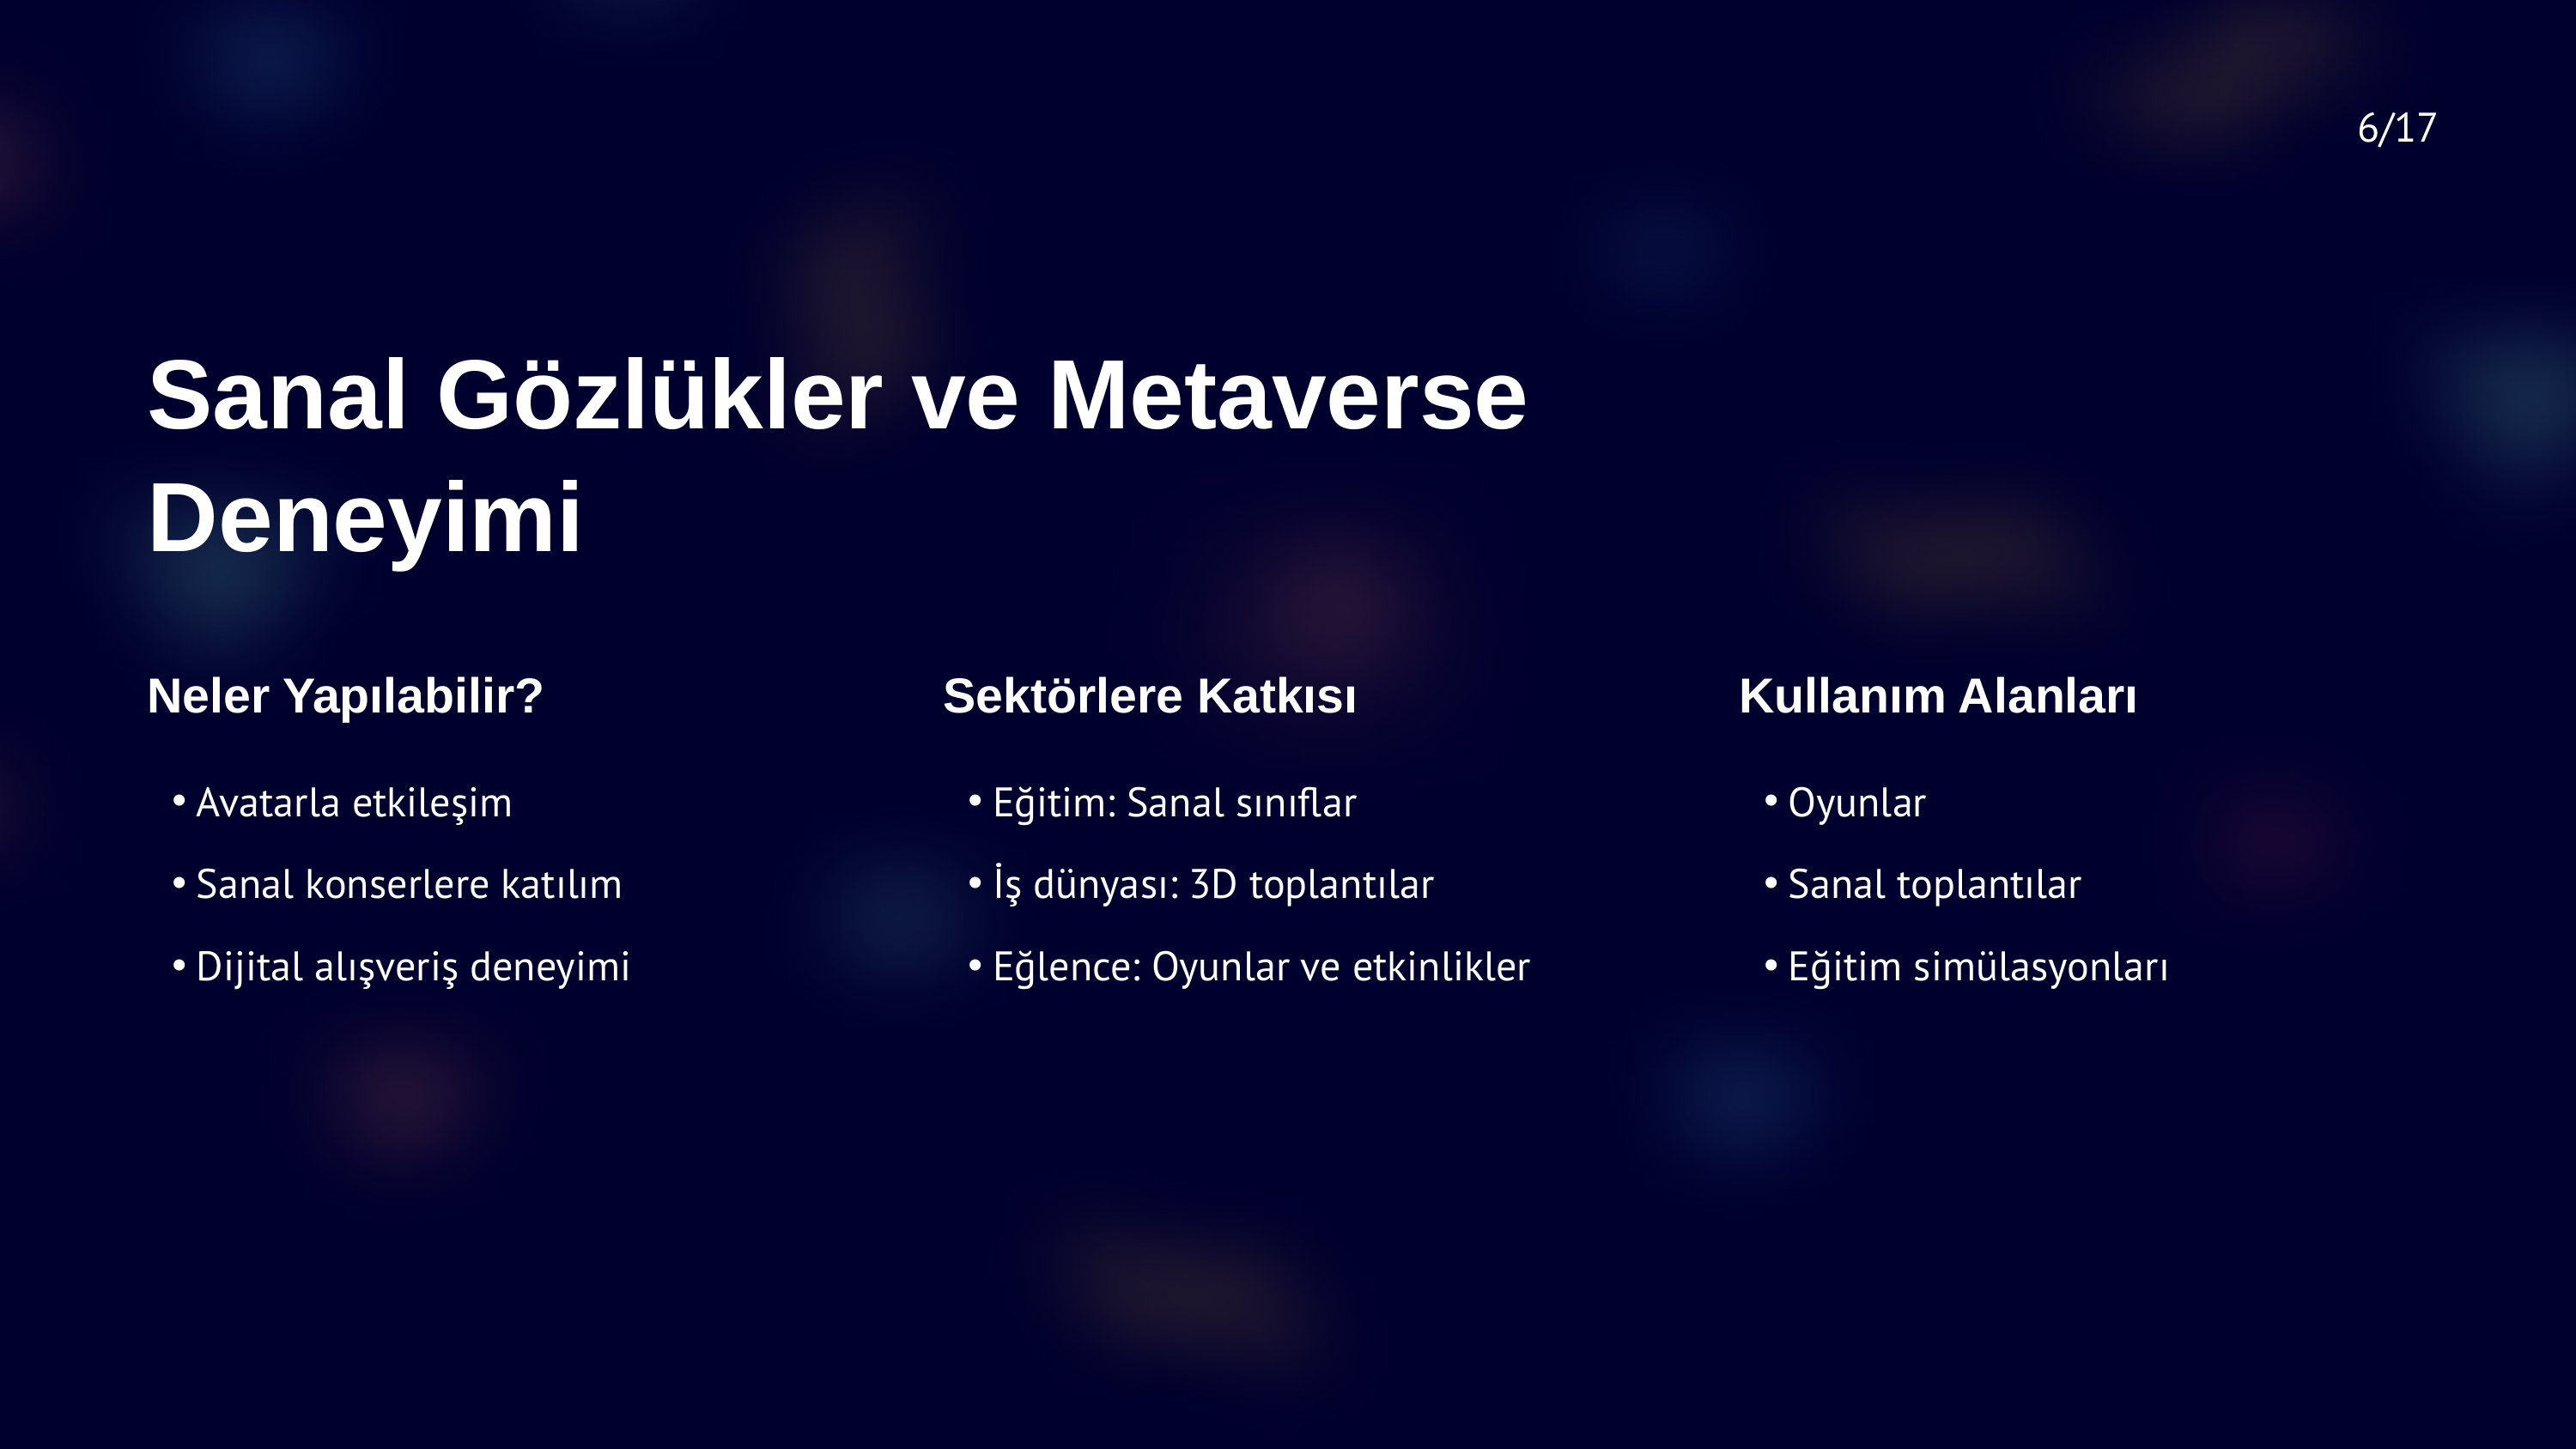

6/17

Sanal Gözlükler ve Metaverse Deneyimi

Neler Yapılabilir?

Sektörlere Katkısı

Kullanım Alanları

Avatarla etkileşim

Eğitim: Sanal sınıflar

Oyunlar

Sanal konserlere katılım

İş dünyası: 3D toplantılar

Sanal toplantılar

Dijital alışveriş deneyimi

Eğlence: Oyunlar ve etkinlikler

Eğitim simülasyonları